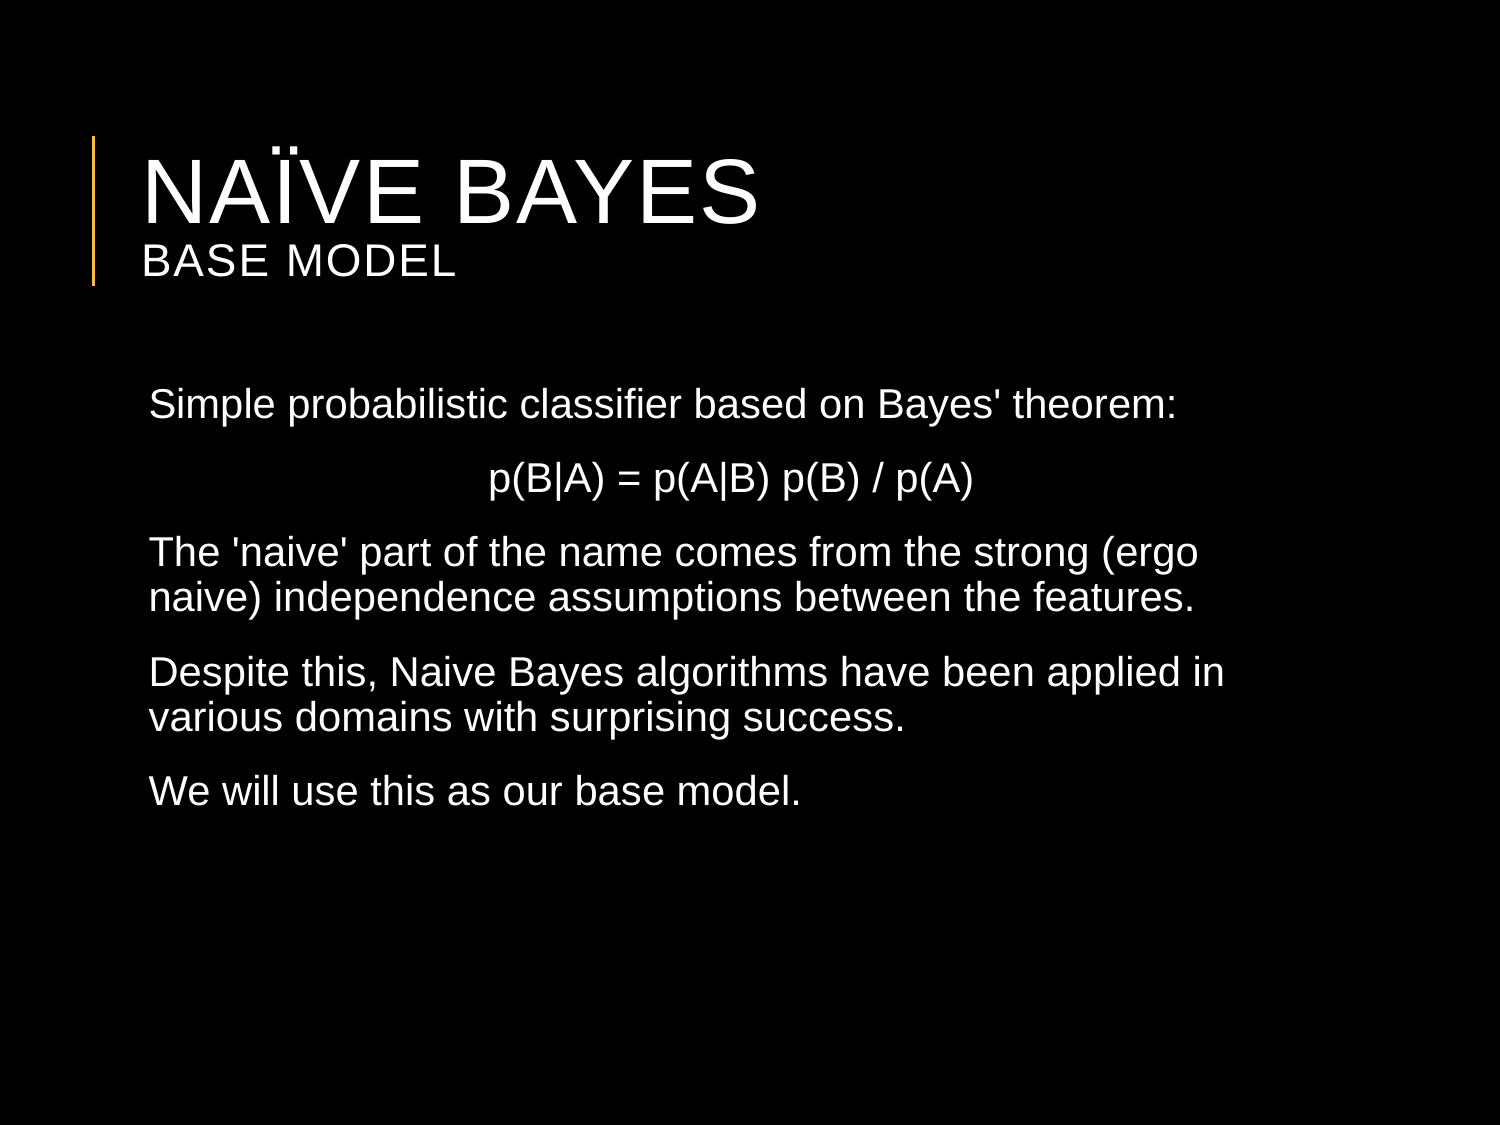

# Naïve Bayes Base model
Simple probabilistic classifier based on Bayes' theorem:
p(B|A) = p(A|B) p(B) / p(A)
The 'naive' part of the name comes from the strong (ergo naive) independence assumptions between the features.
Despite this, Naive Bayes algorithms have been applied in various domains with surprising success.
We will use this as our base model.